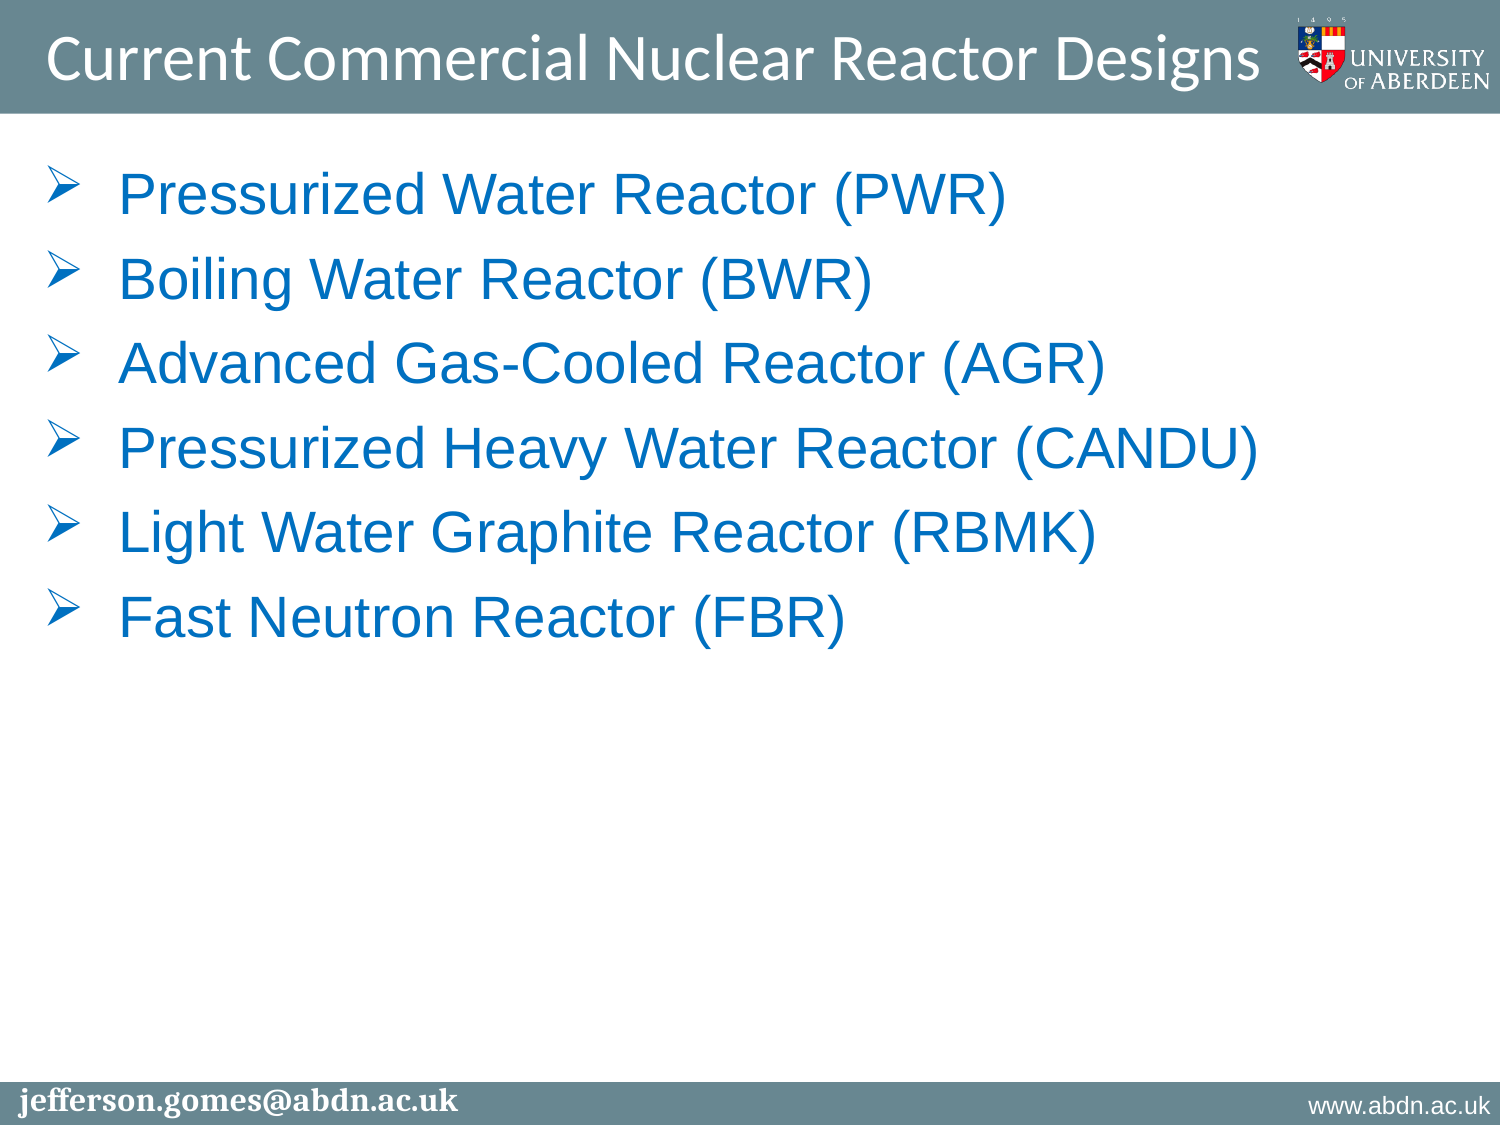

Current Commercial Nuclear Reactor Designs
Pressurized Water Reactor (PWR)
Boiling Water Reactor (BWR)
Advanced Gas-Cooled Reactor (AGR)
Pressurized Heavy Water Reactor (CANDU)
Light Water Graphite Reactor (RBMK)
Fast Neutron Reactor (FBR)

jefferson.gomes@abdn.ac.uk